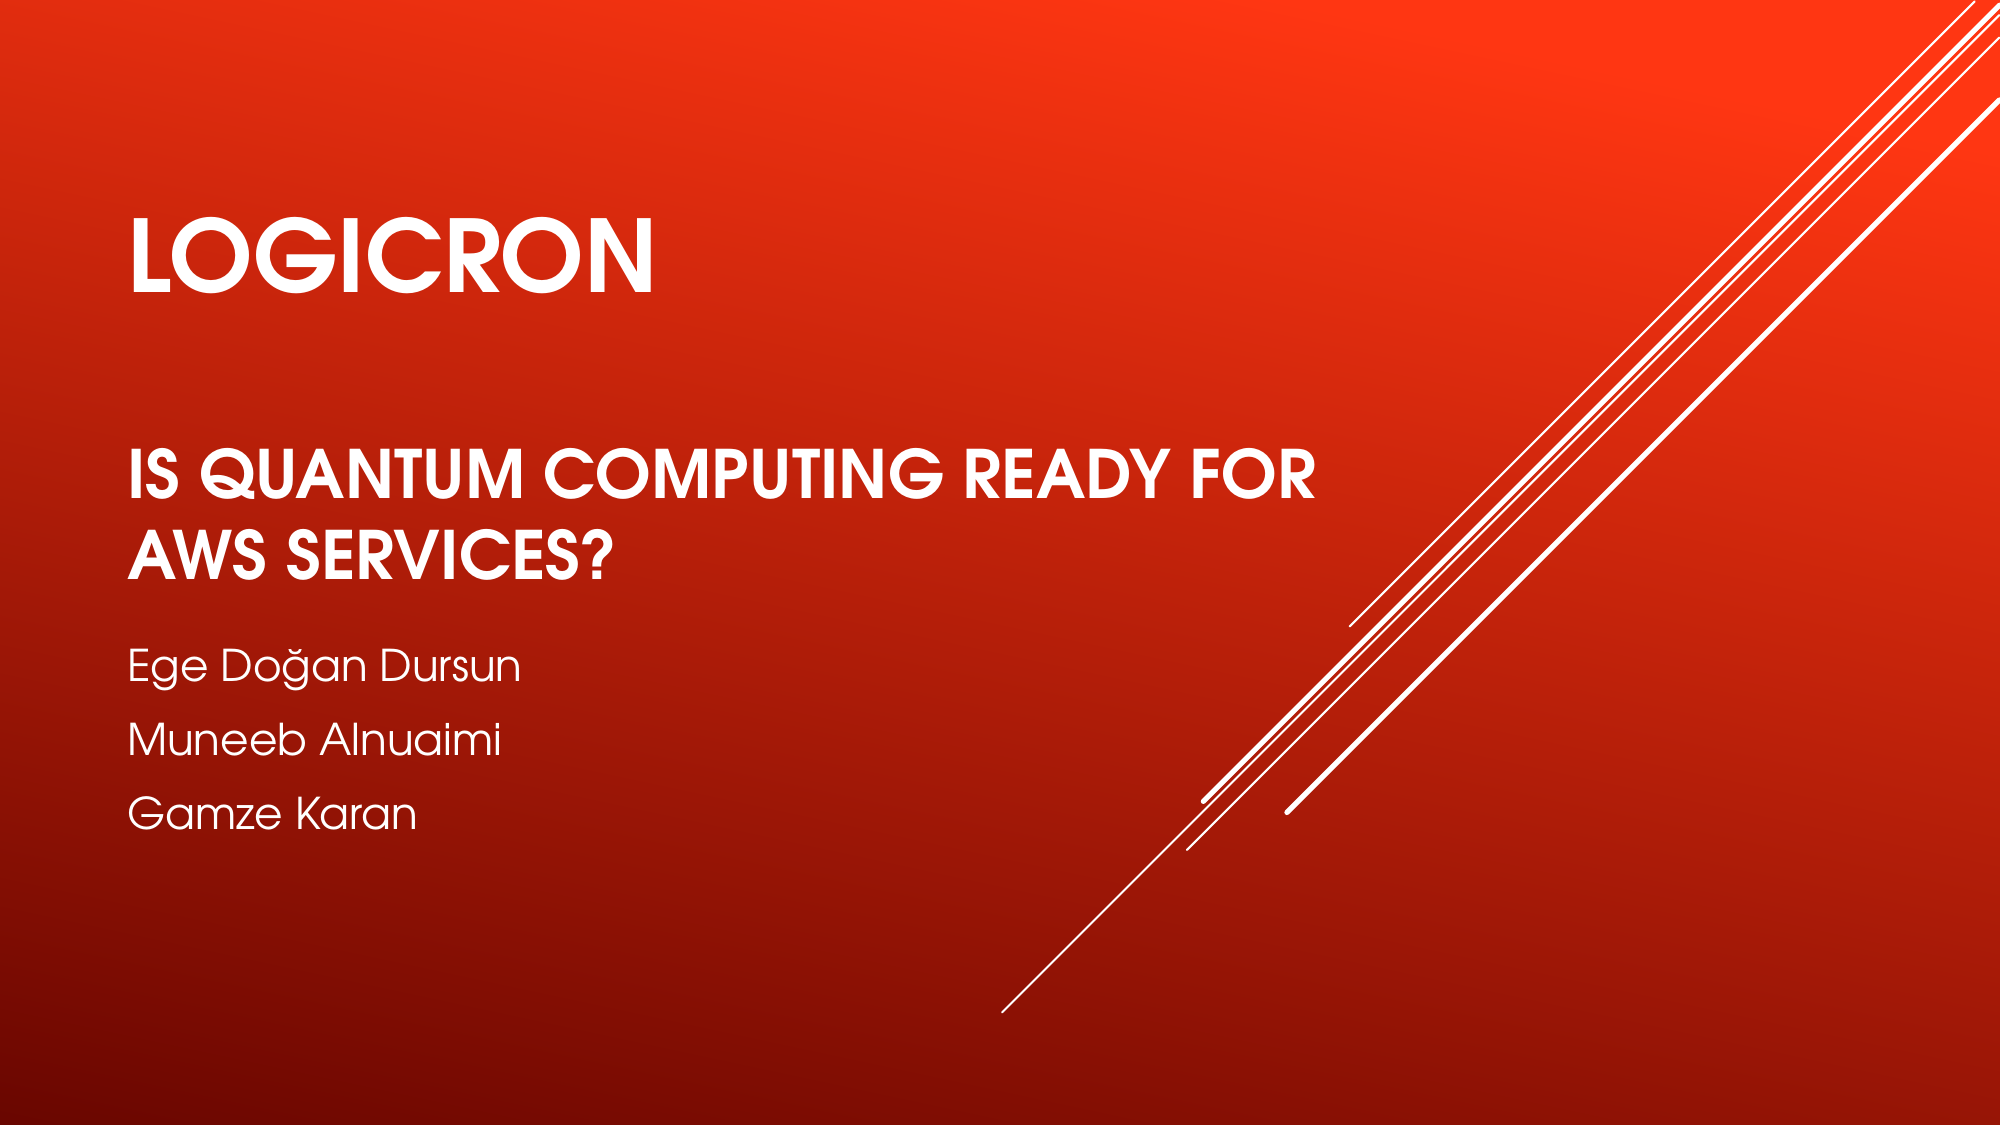

# LOGICRON Is quantum computIng ready for aws servIces?
Ege Doğan Dursun
Muneeb Alnuaimi
Gamze Karan